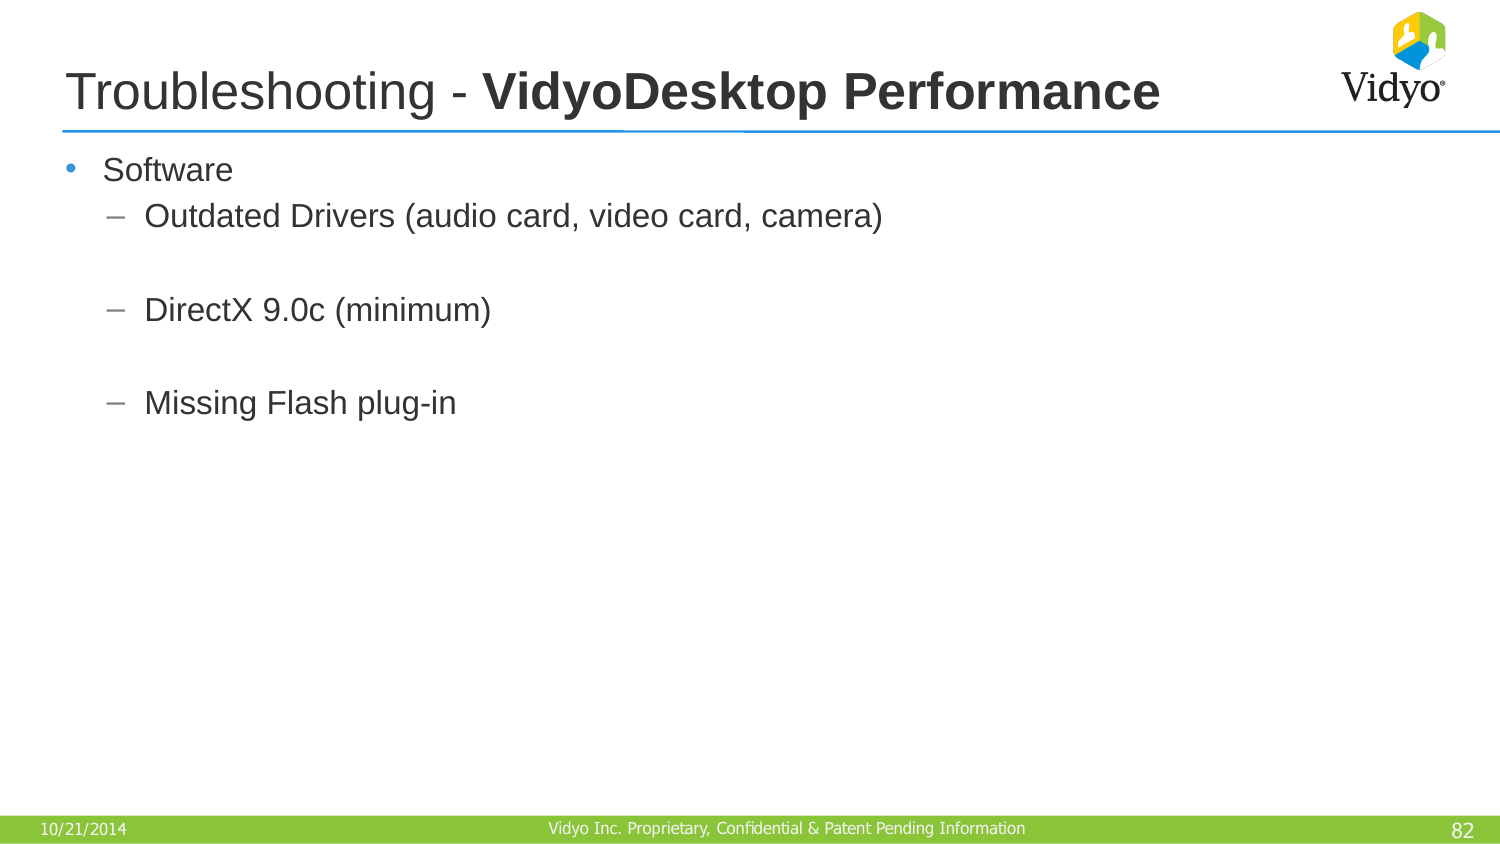

# Troubleshooting - VidyoDesktop Performance
Software
Outdated Drivers (audio card, video card, camera)

DirectX 9.0c (minimum)

Missing Flash plug-in